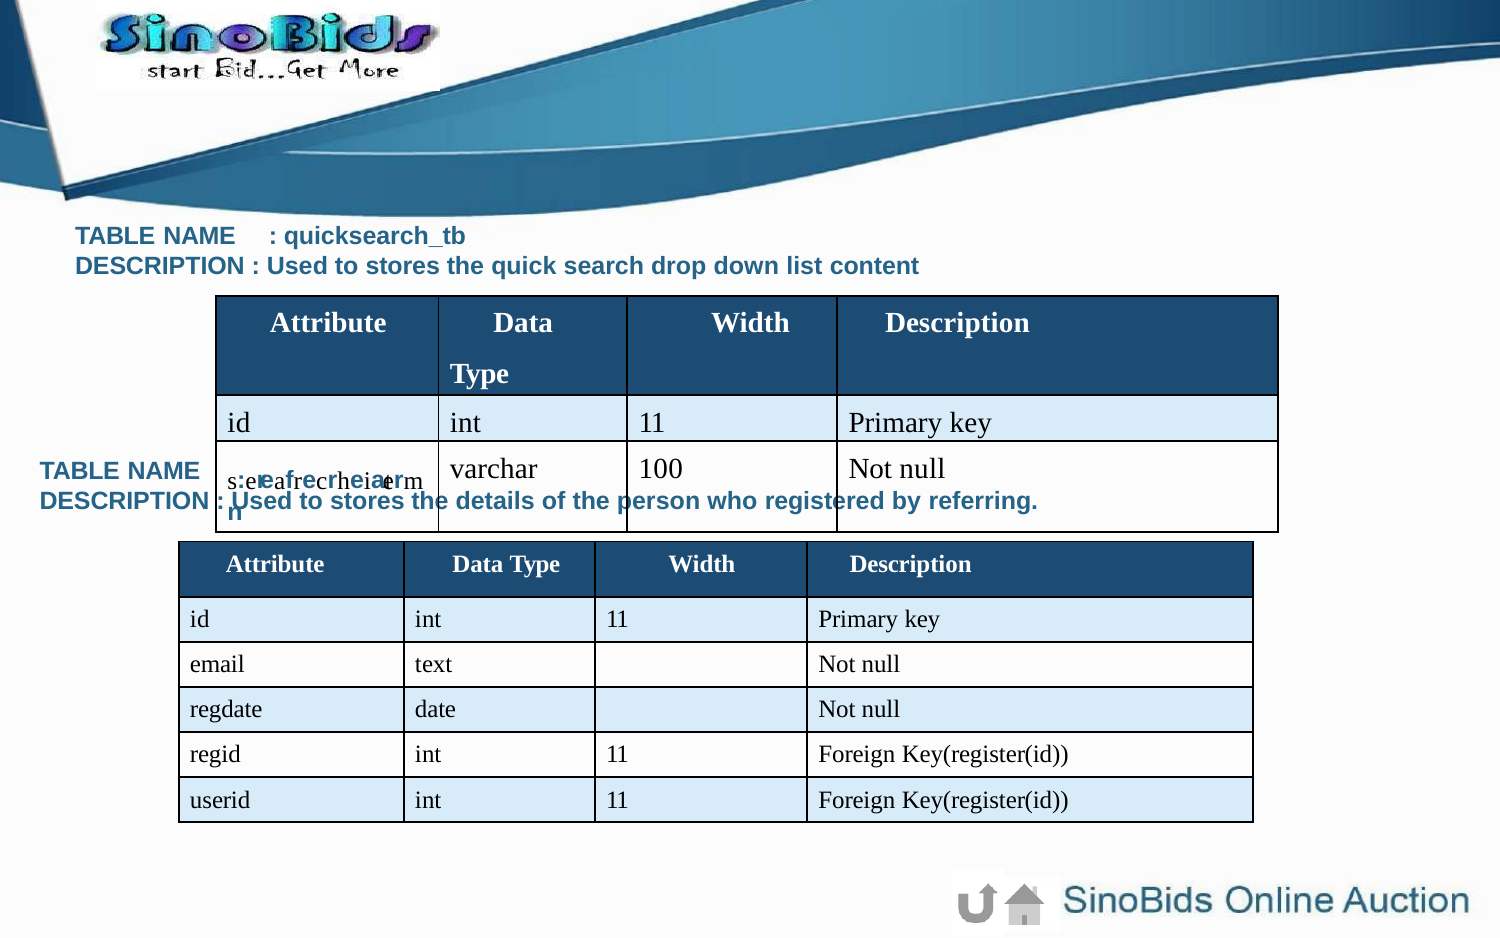

TABLE NAME	: quicksearch_tb
DESCRIPTION : Used to stores the quick search drop down list content
| Attribute | Data Type | Width | Description |
| --- | --- | --- | --- |
| id | int | 11 | Primary key |
| s:ereafrecrheiatermn | varchar | 100 | Not null |
TABLE NAME
DESCRIPTION : Used to stores the details of the person who registered by referring.
| Attribute | Data Type | Width | Description |
| --- | --- | --- | --- |
| id | int | 11 | Primary key |
| email | text |  | Not null |
| regdate | date |  | Not null |
| regid | int | 11 | Foreign Key(register(id)) |
| userid | int | 11 | Foreign Key(register(id)) |